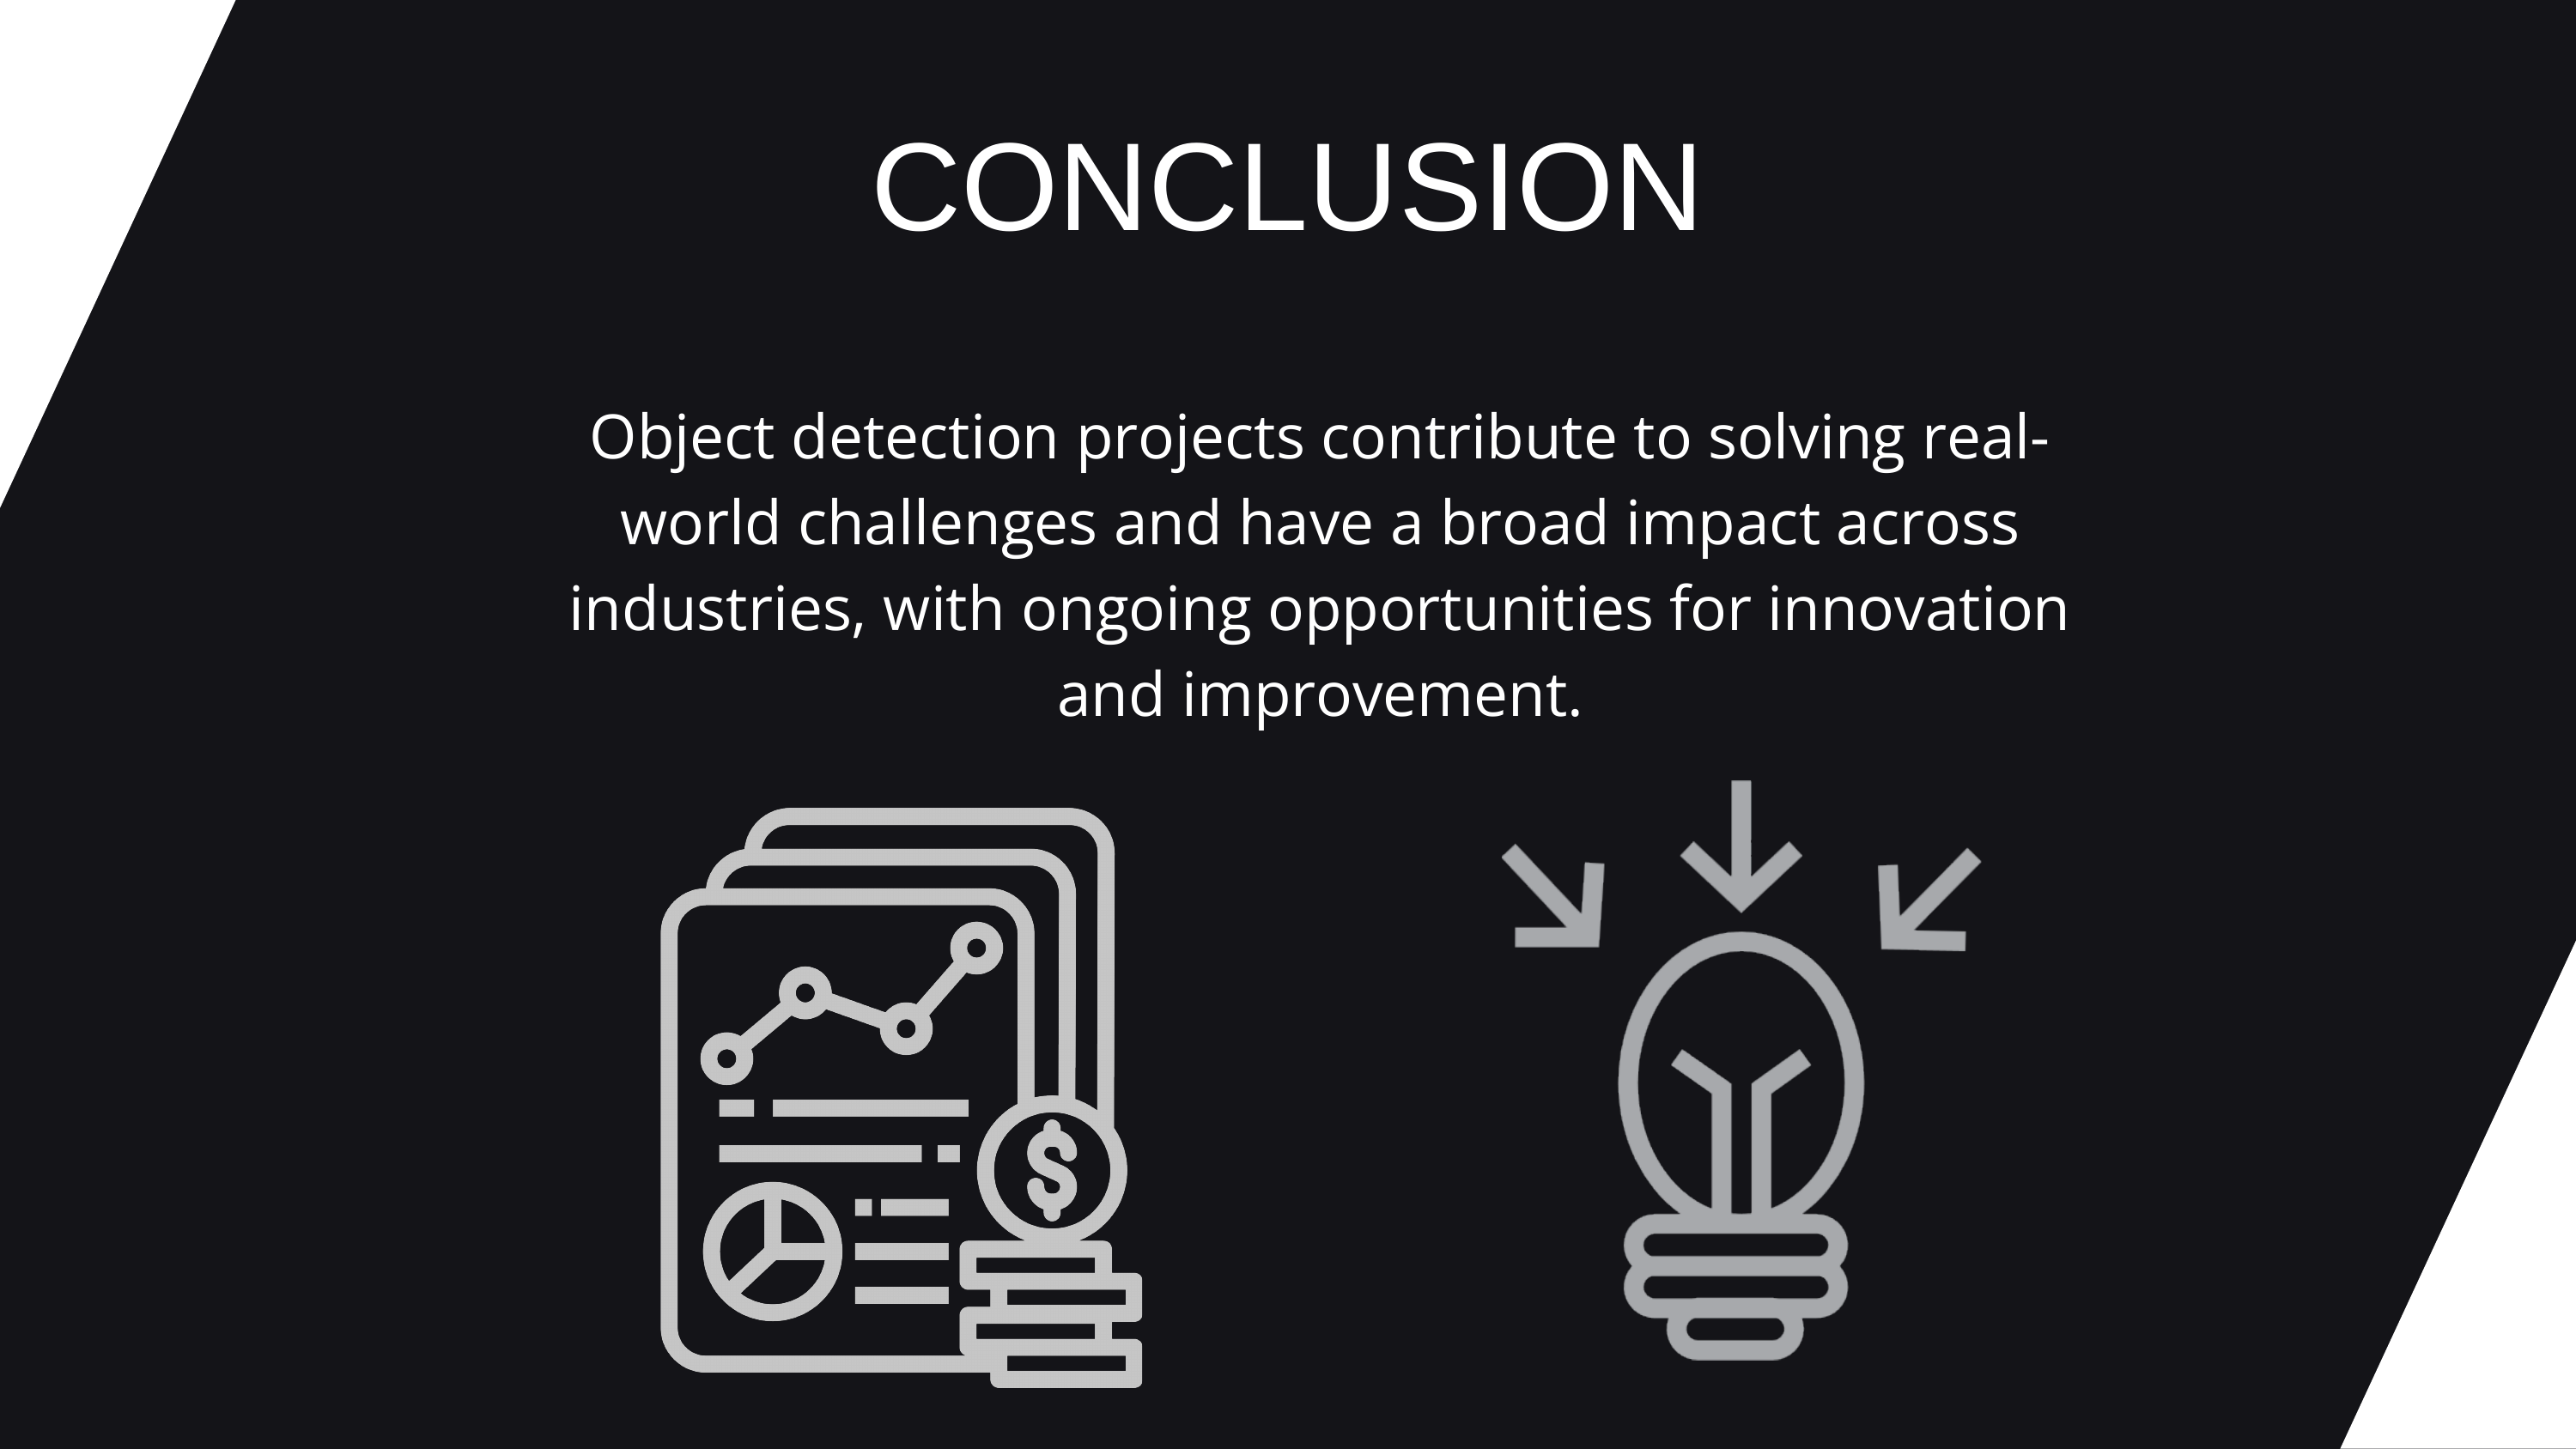

CONCLUSION
Object detection projects contribute to solving real-world challenges and have a broad impact across industries, with ongoing opportunities for innovation and improvement.